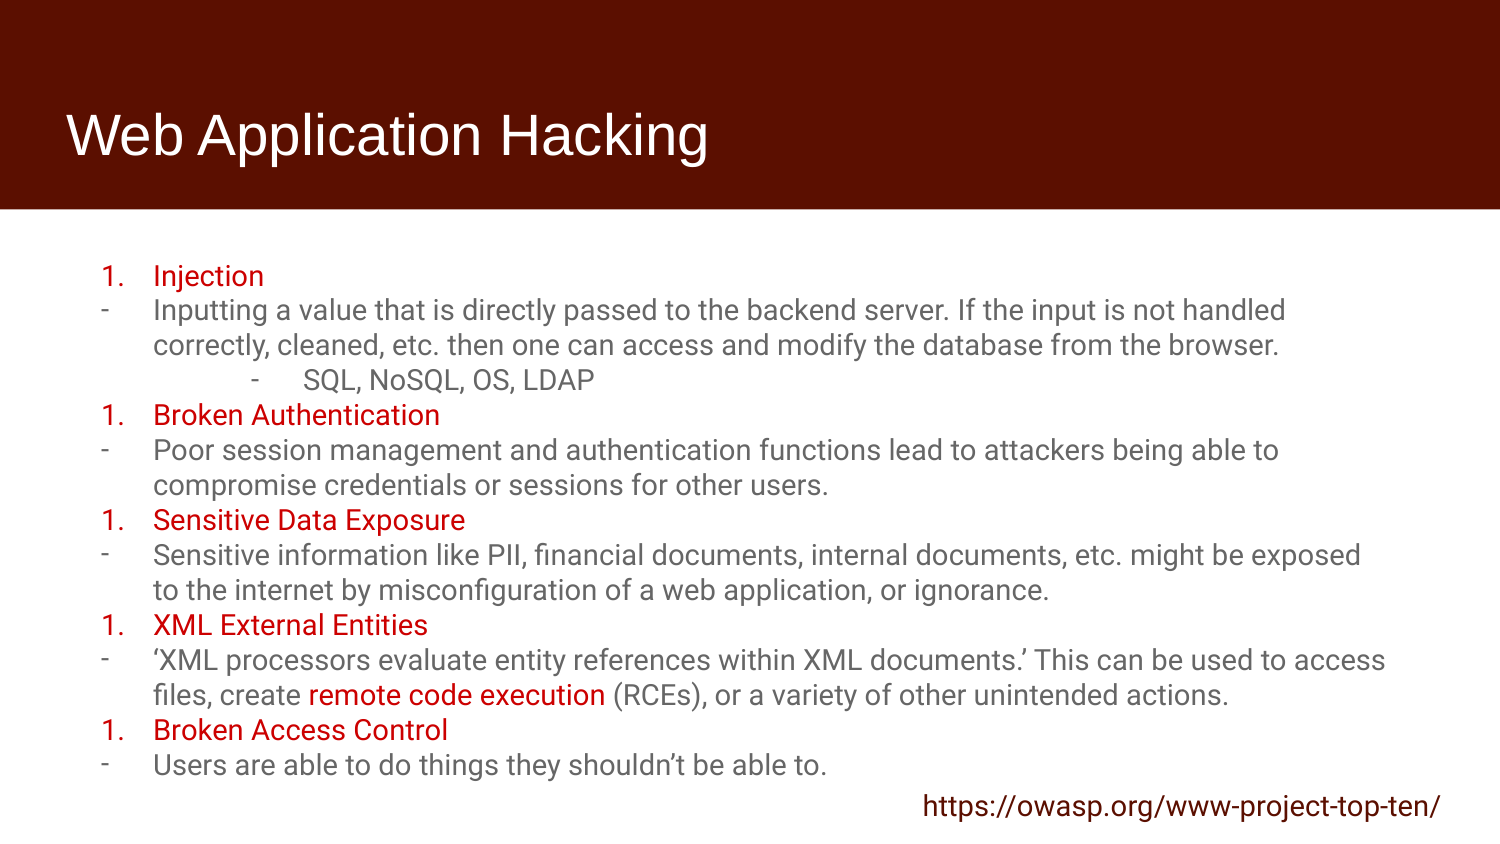

# Web Application Hacking
Injection
Inputting a value that is directly passed to the backend server. If the input is not handled correctly, cleaned, etc. then one can access and modify the database from the browser.
SQL, NoSQL, OS, LDAP
Broken Authentication
Poor session management and authentication functions lead to attackers being able to compromise credentials or sessions for other users.
Sensitive Data Exposure
Sensitive information like PII, financial documents, internal documents, etc. might be exposed to the internet by misconfiguration of a web application, or ignorance.
XML External Entities
‘XML processors evaluate entity references within XML documents.’ This can be used to access files, create remote code execution (RCEs), or a variety of other unintended actions.
Broken Access Control
Users are able to do things they shouldn’t be able to.

https://owasp.org/www-project-top-ten/